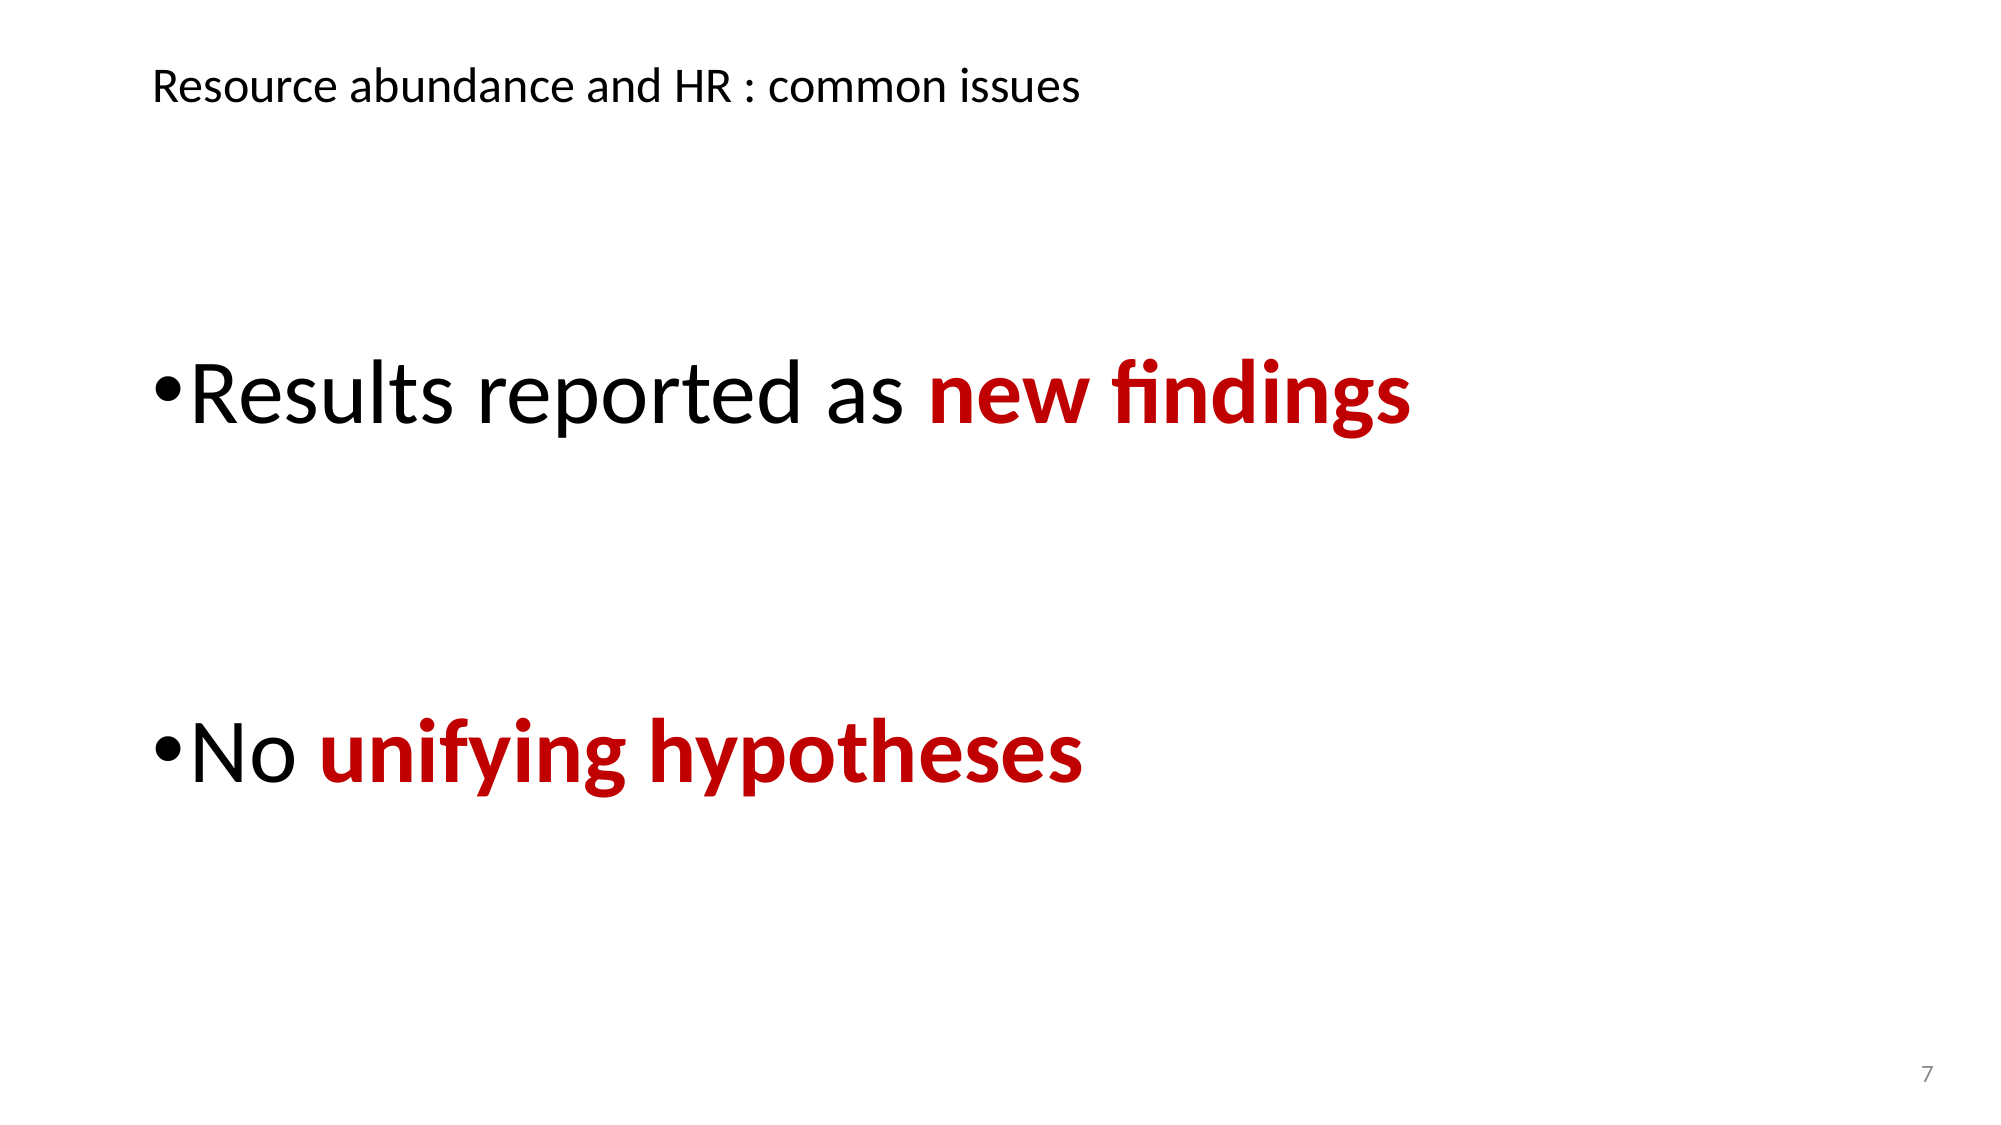

# Resource abundance and HR : common issues
Results reported as new findings

No unifying hypotheses
7